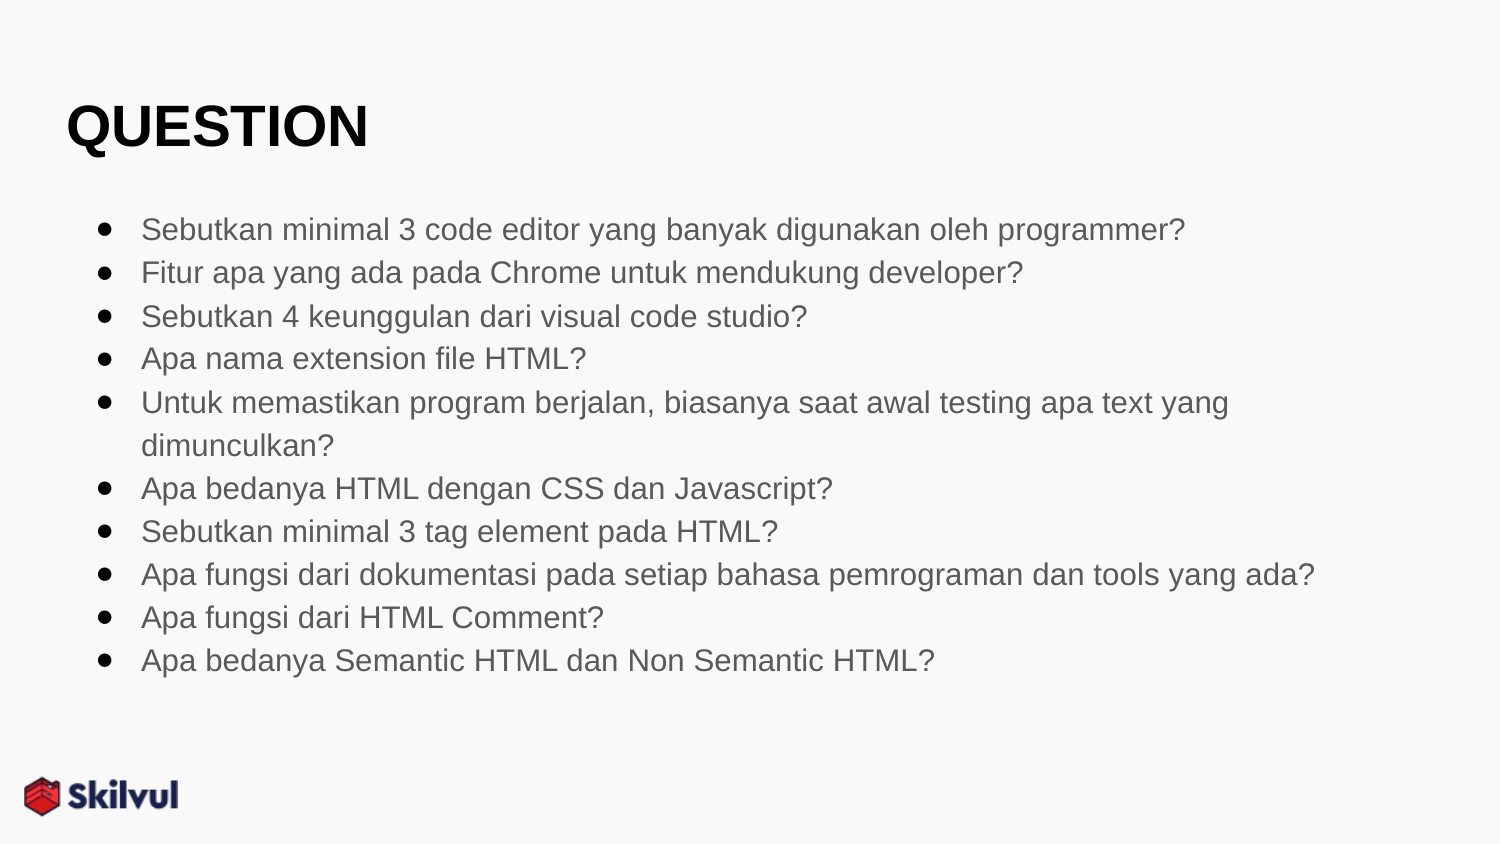

# QUESTION
Sebutkan minimal 3 code editor yang banyak digunakan oleh programmer?
Fitur apa yang ada pada Chrome untuk mendukung developer?
Sebutkan 4 keunggulan dari visual code studio?
Apa nama extension file HTML?
Untuk memastikan program berjalan, biasanya saat awal testing apa text yang dimunculkan?
Apa bedanya HTML dengan CSS dan Javascript?
Sebutkan minimal 3 tag element pada HTML?
Apa fungsi dari dokumentasi pada setiap bahasa pemrograman dan tools yang ada?
Apa fungsi dari HTML Comment?
Apa bedanya Semantic HTML dan Non Semantic HTML?